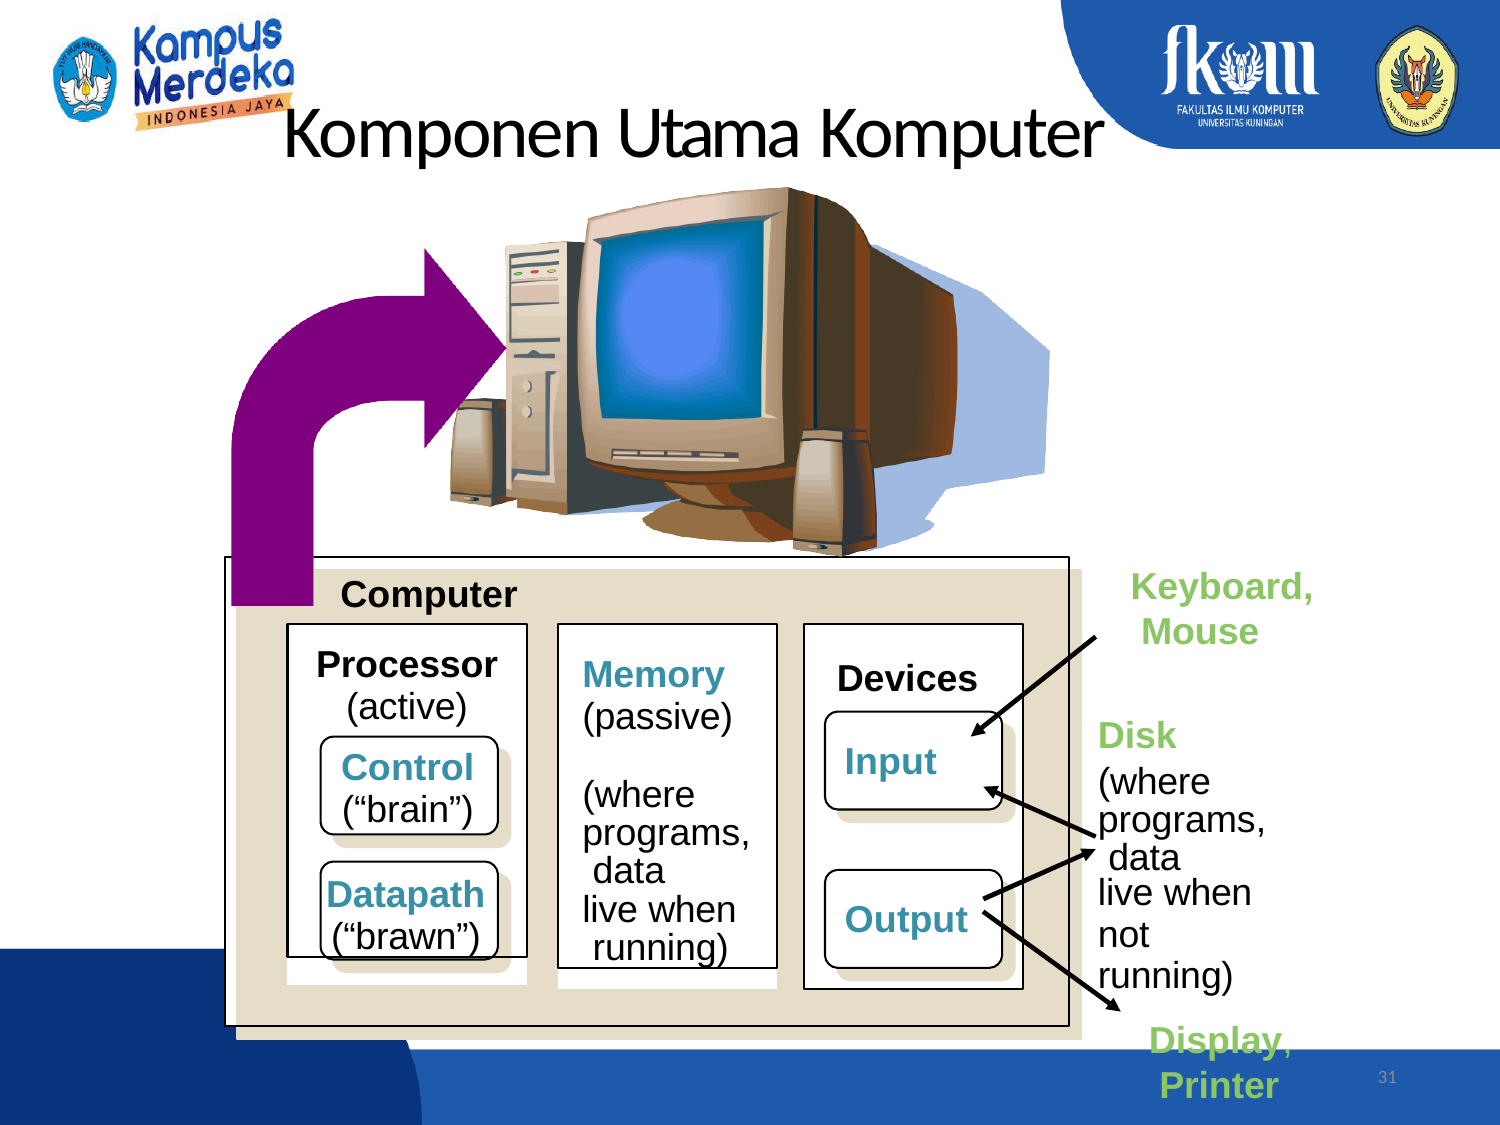

# Komponen Utama Komputer

Keyboard,  Mouse
Computer
Processor
(active)
Control
(“brain”)

Datapath
(“brawn”)
Memory
(passive)

(where  programs,  data
live when  running)

Devices
Disk
(where  programs,  data
live when
not running)
Display,  Printer

Input

Output
31